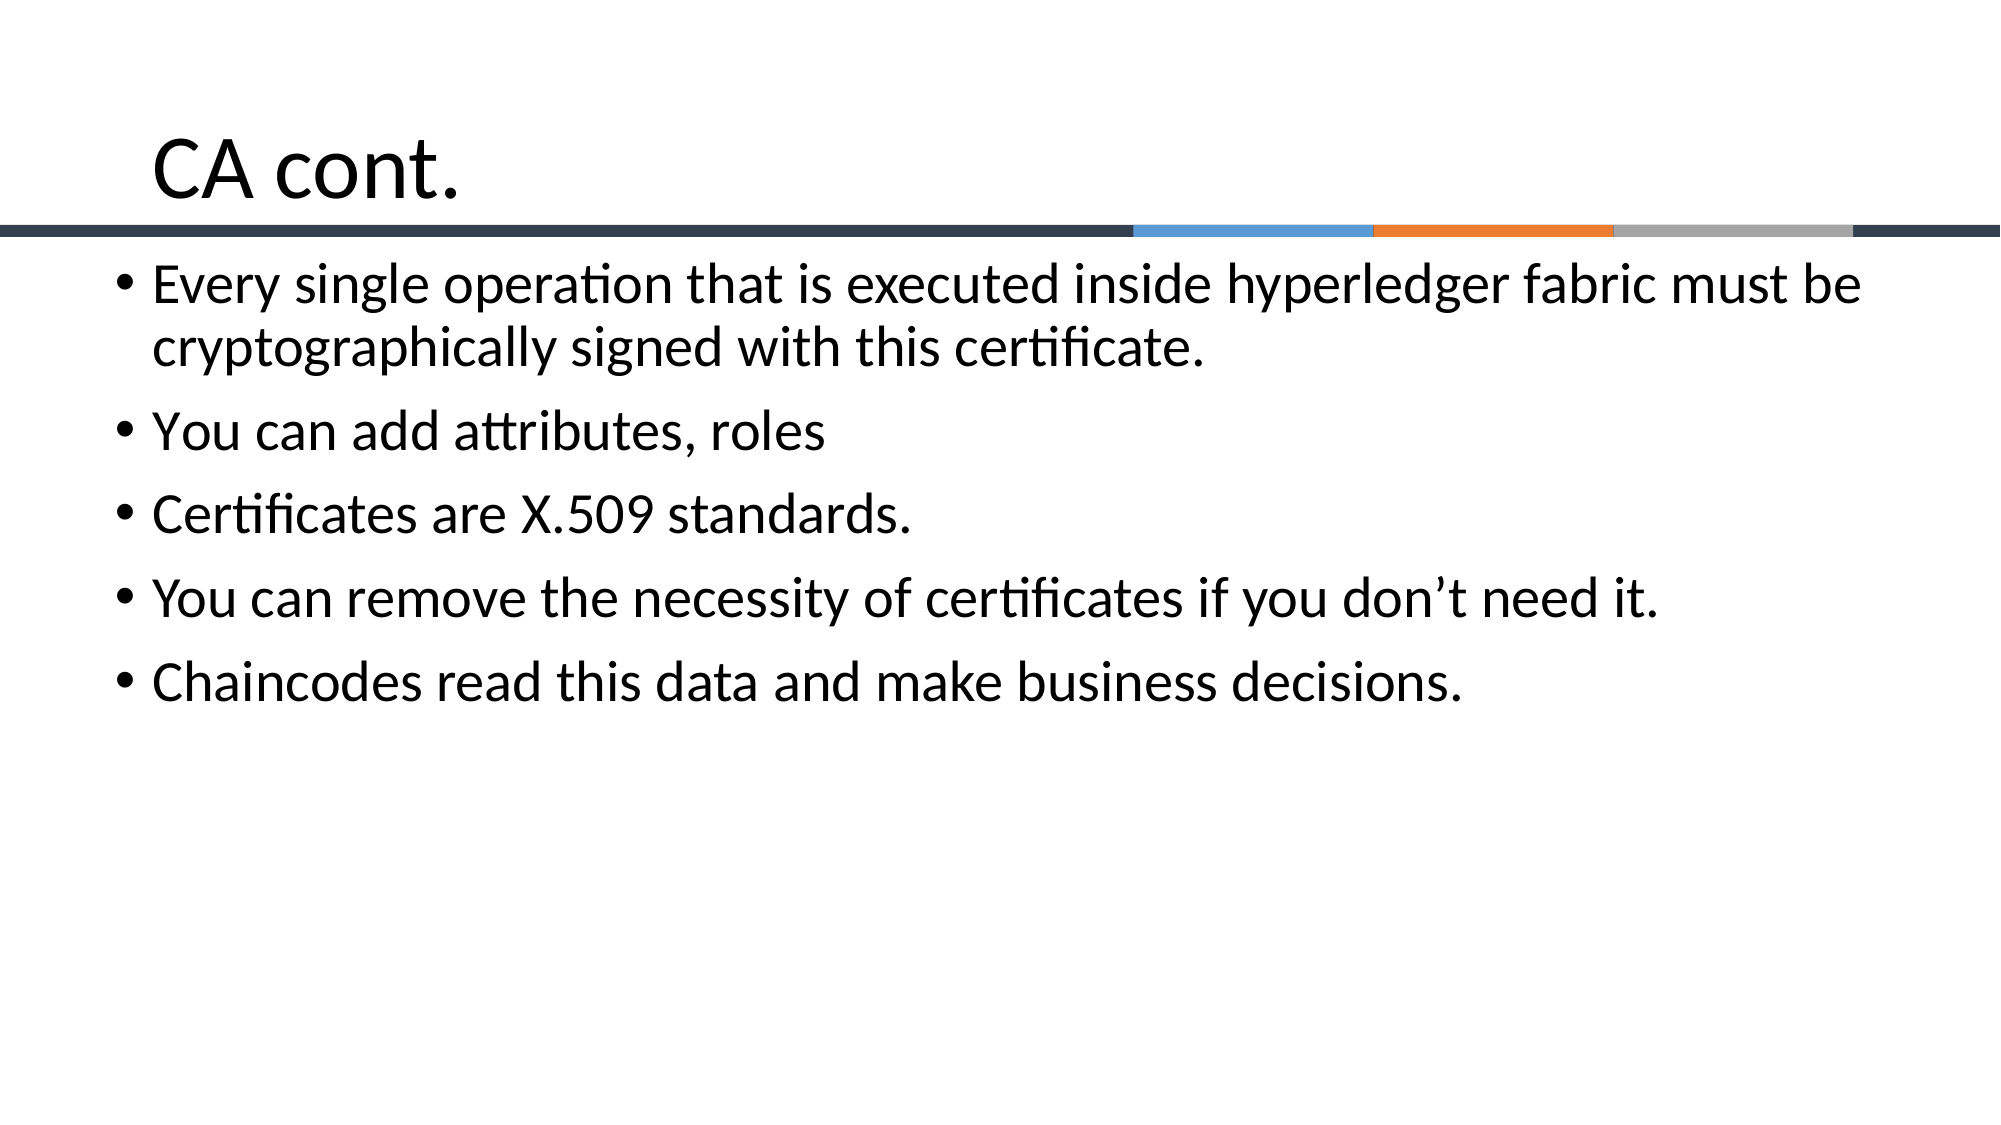

# CA cont.
Every single operation that is executed inside hyperledger fabric must be cryptographically signed with this certificate.
You can add attributes, roles
Certificates are X.509 standards.
You can remove the necessity of certificates if you don’t need it.
Chaincodes read this data and make business decisions.